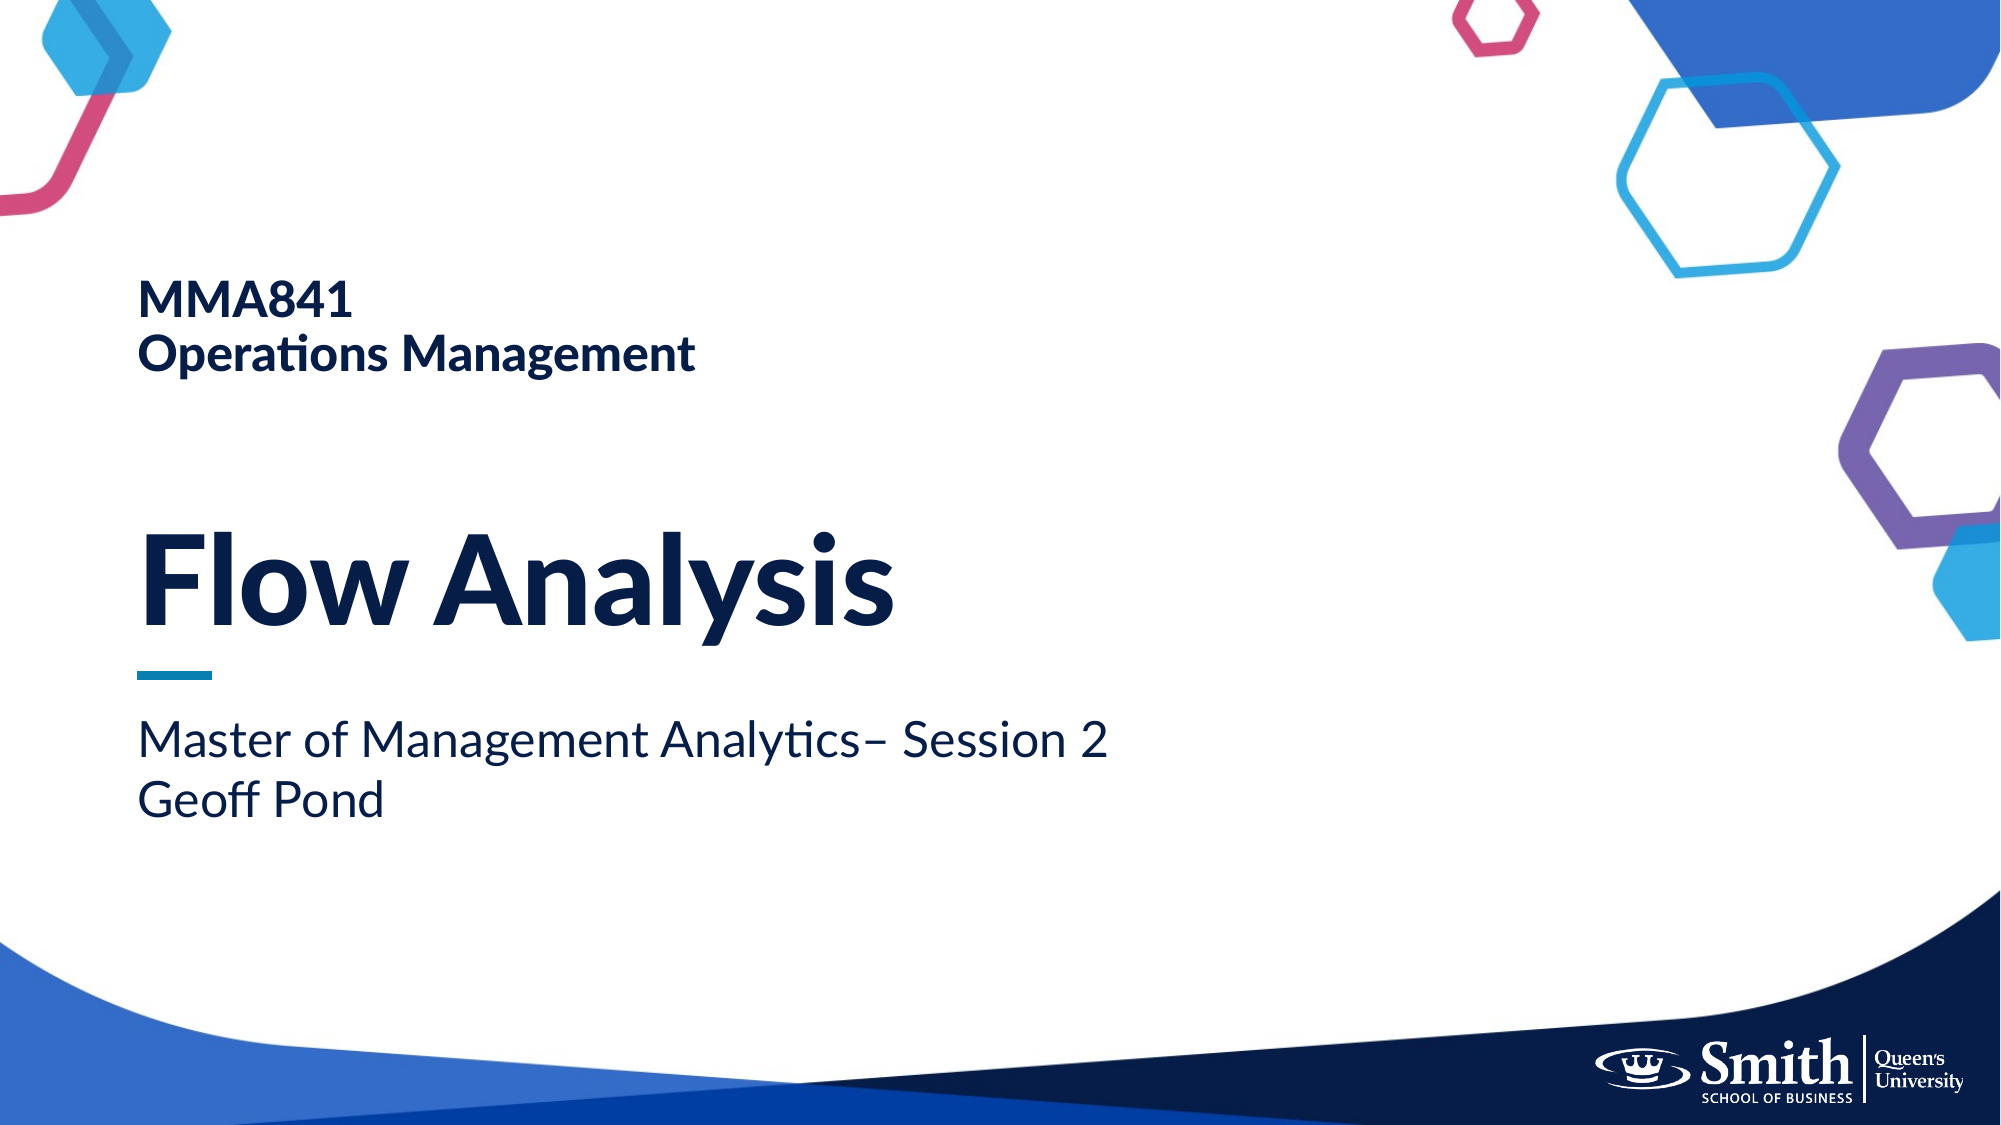

# MMA841 Operations Management Flow Analysis
Master of Management Analytics– Session 2
Geoff Pond